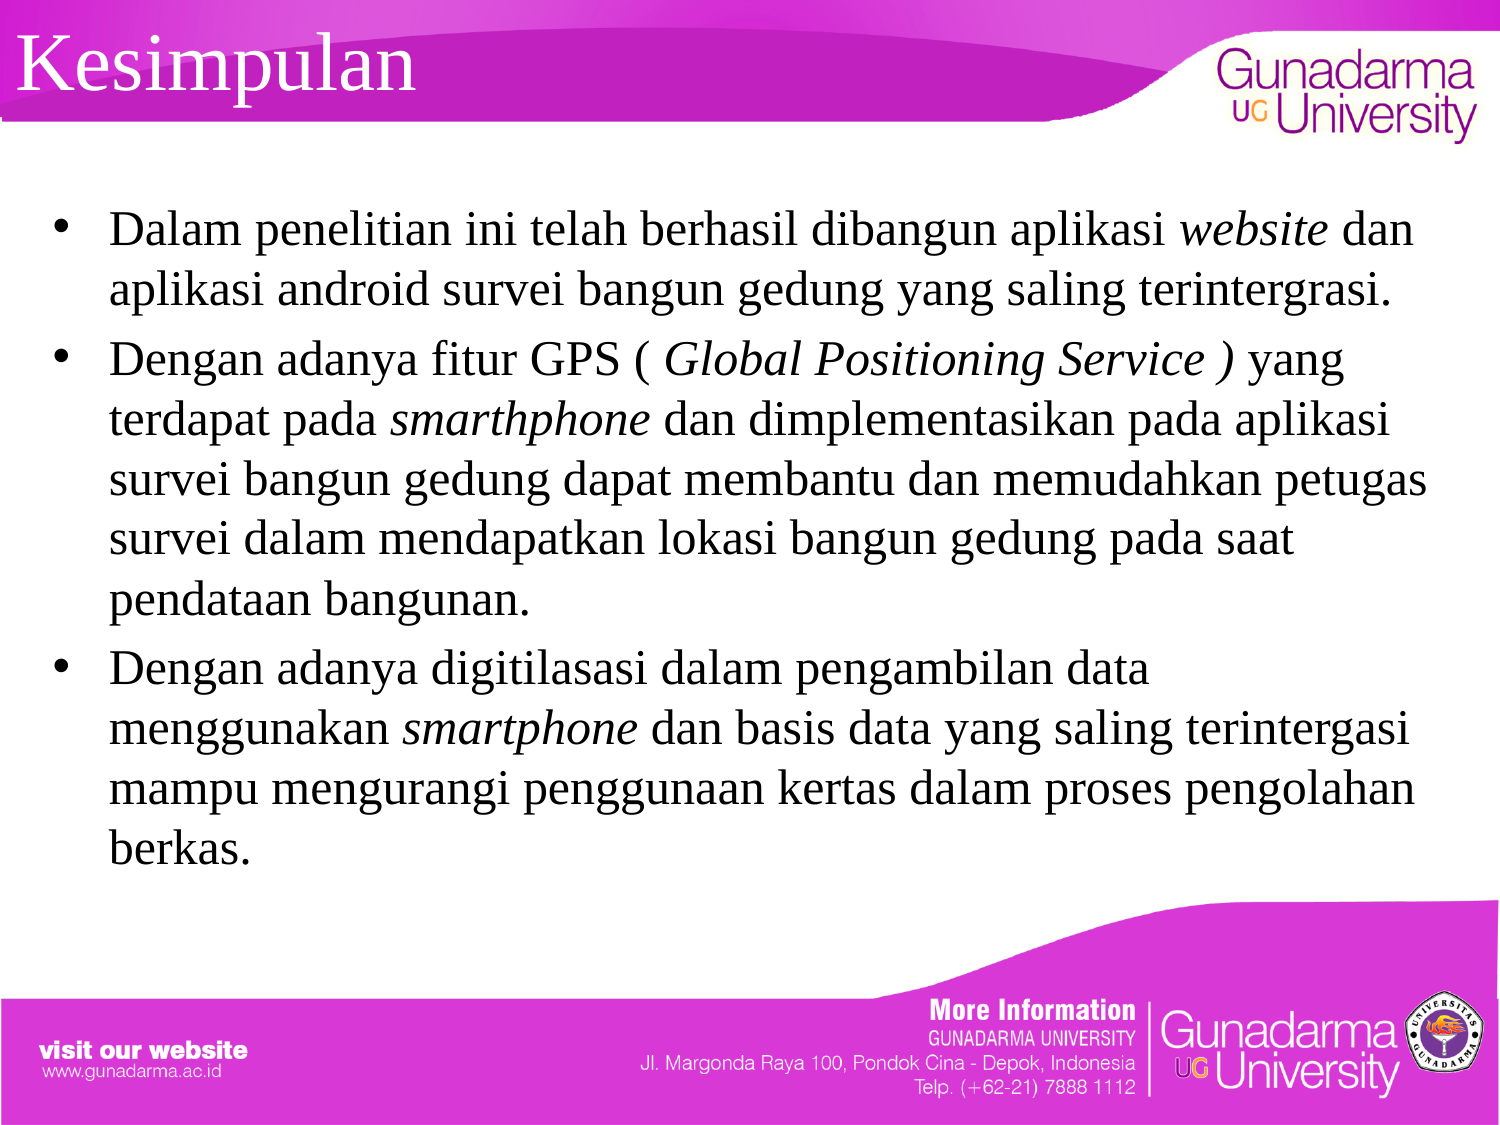

# Kesimpulan
Dalam penelitian ini telah berhasil dibangun aplikasi website dan aplikasi android survei bangun gedung yang saling terintergrasi.
Dengan adanya fitur GPS ( Global Positioning Service ) yang terdapat pada smarthphone dan dimplementasikan pada aplikasi survei bangun gedung dapat membantu dan memudahkan petugas survei dalam mendapatkan lokasi bangun gedung pada saat pendataan bangunan.
Dengan adanya digitilasasi dalam pengambilan data menggunakan smartphone dan basis data yang saling terintergasi mampu mengurangi penggunaan kertas dalam proses pengolahan berkas.